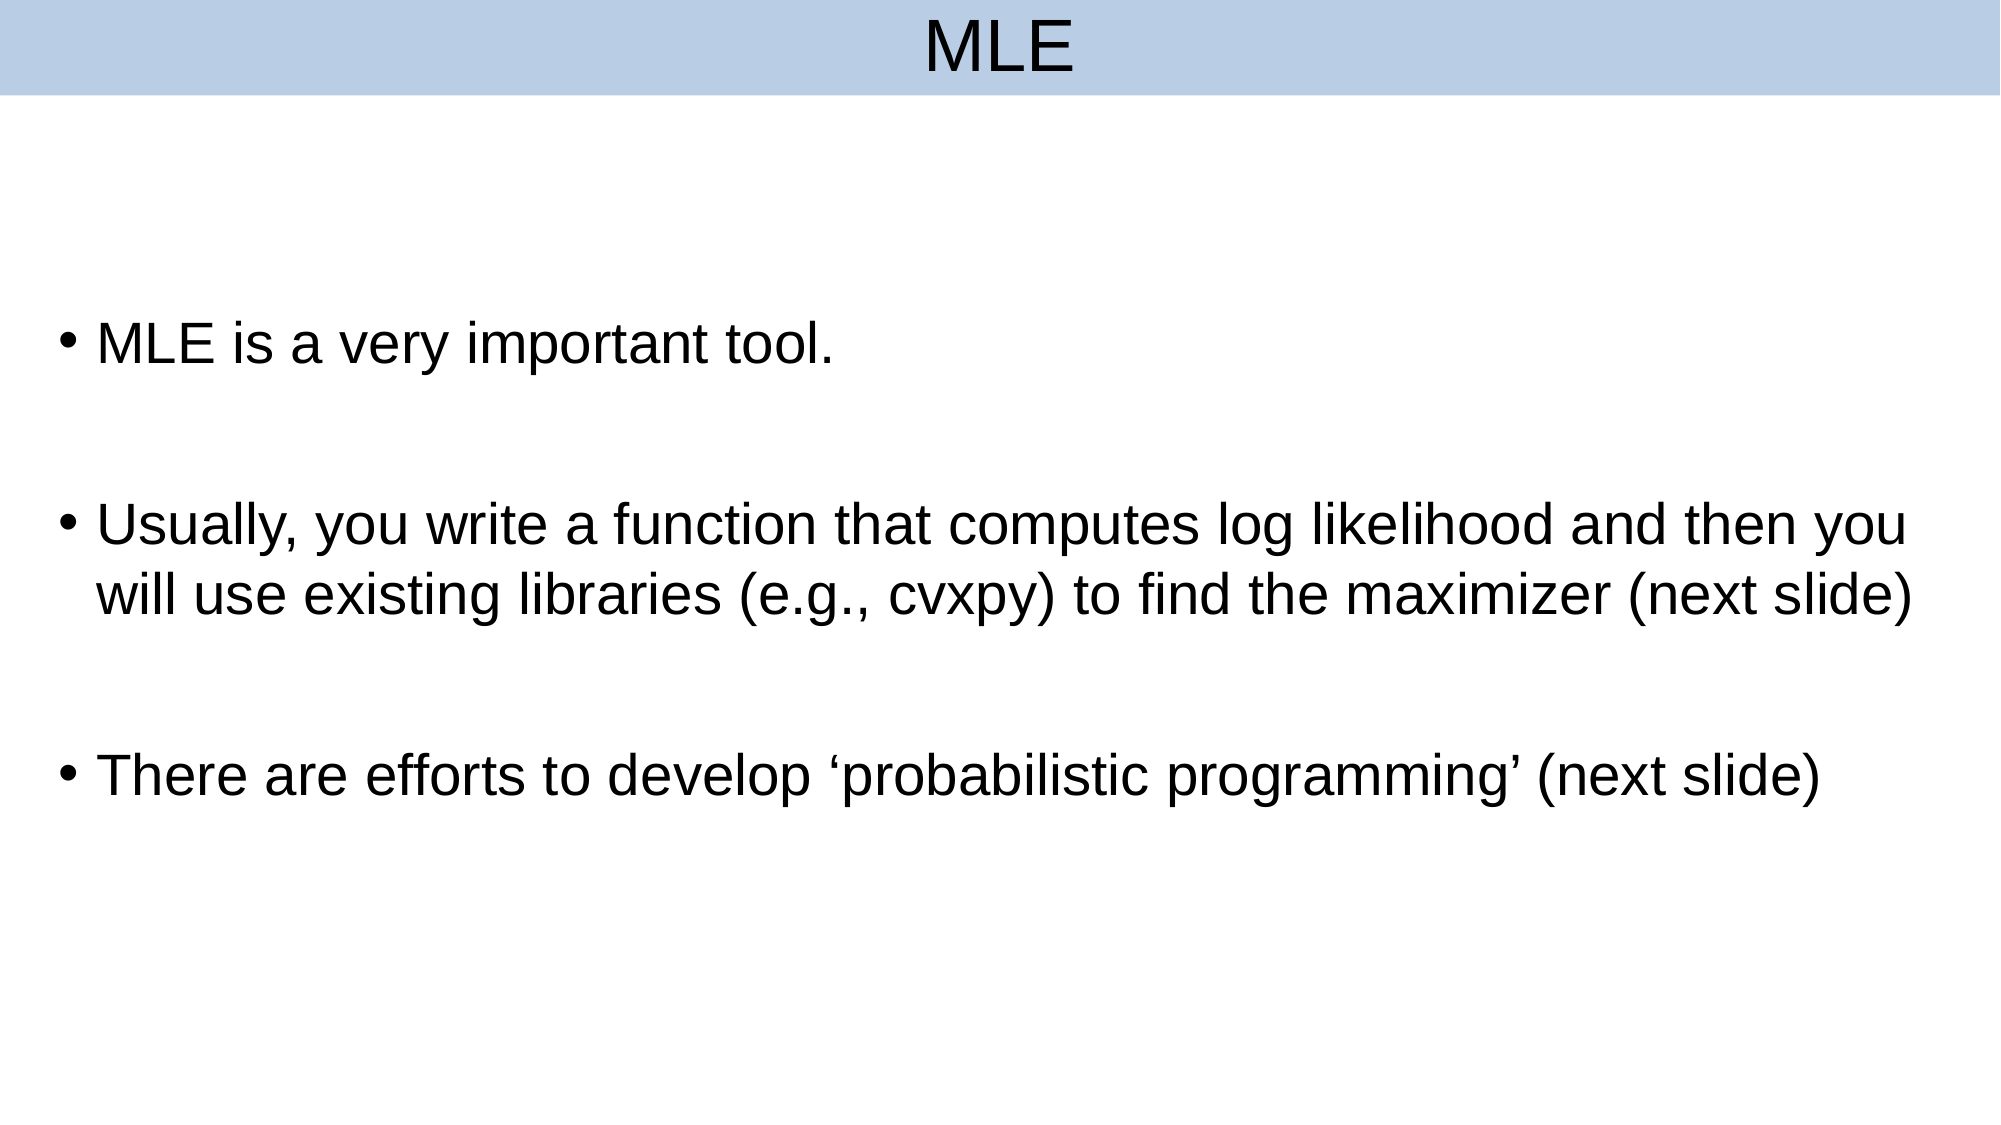

# MLE
37
MLE is a very important tool.

Usually, you write a function that computes log likelihood and then you will use existing libraries (e.g., cvxpy) to find the maximizer (next slide)

There are efforts to develop ‘probabilistic programming’ (next slide)